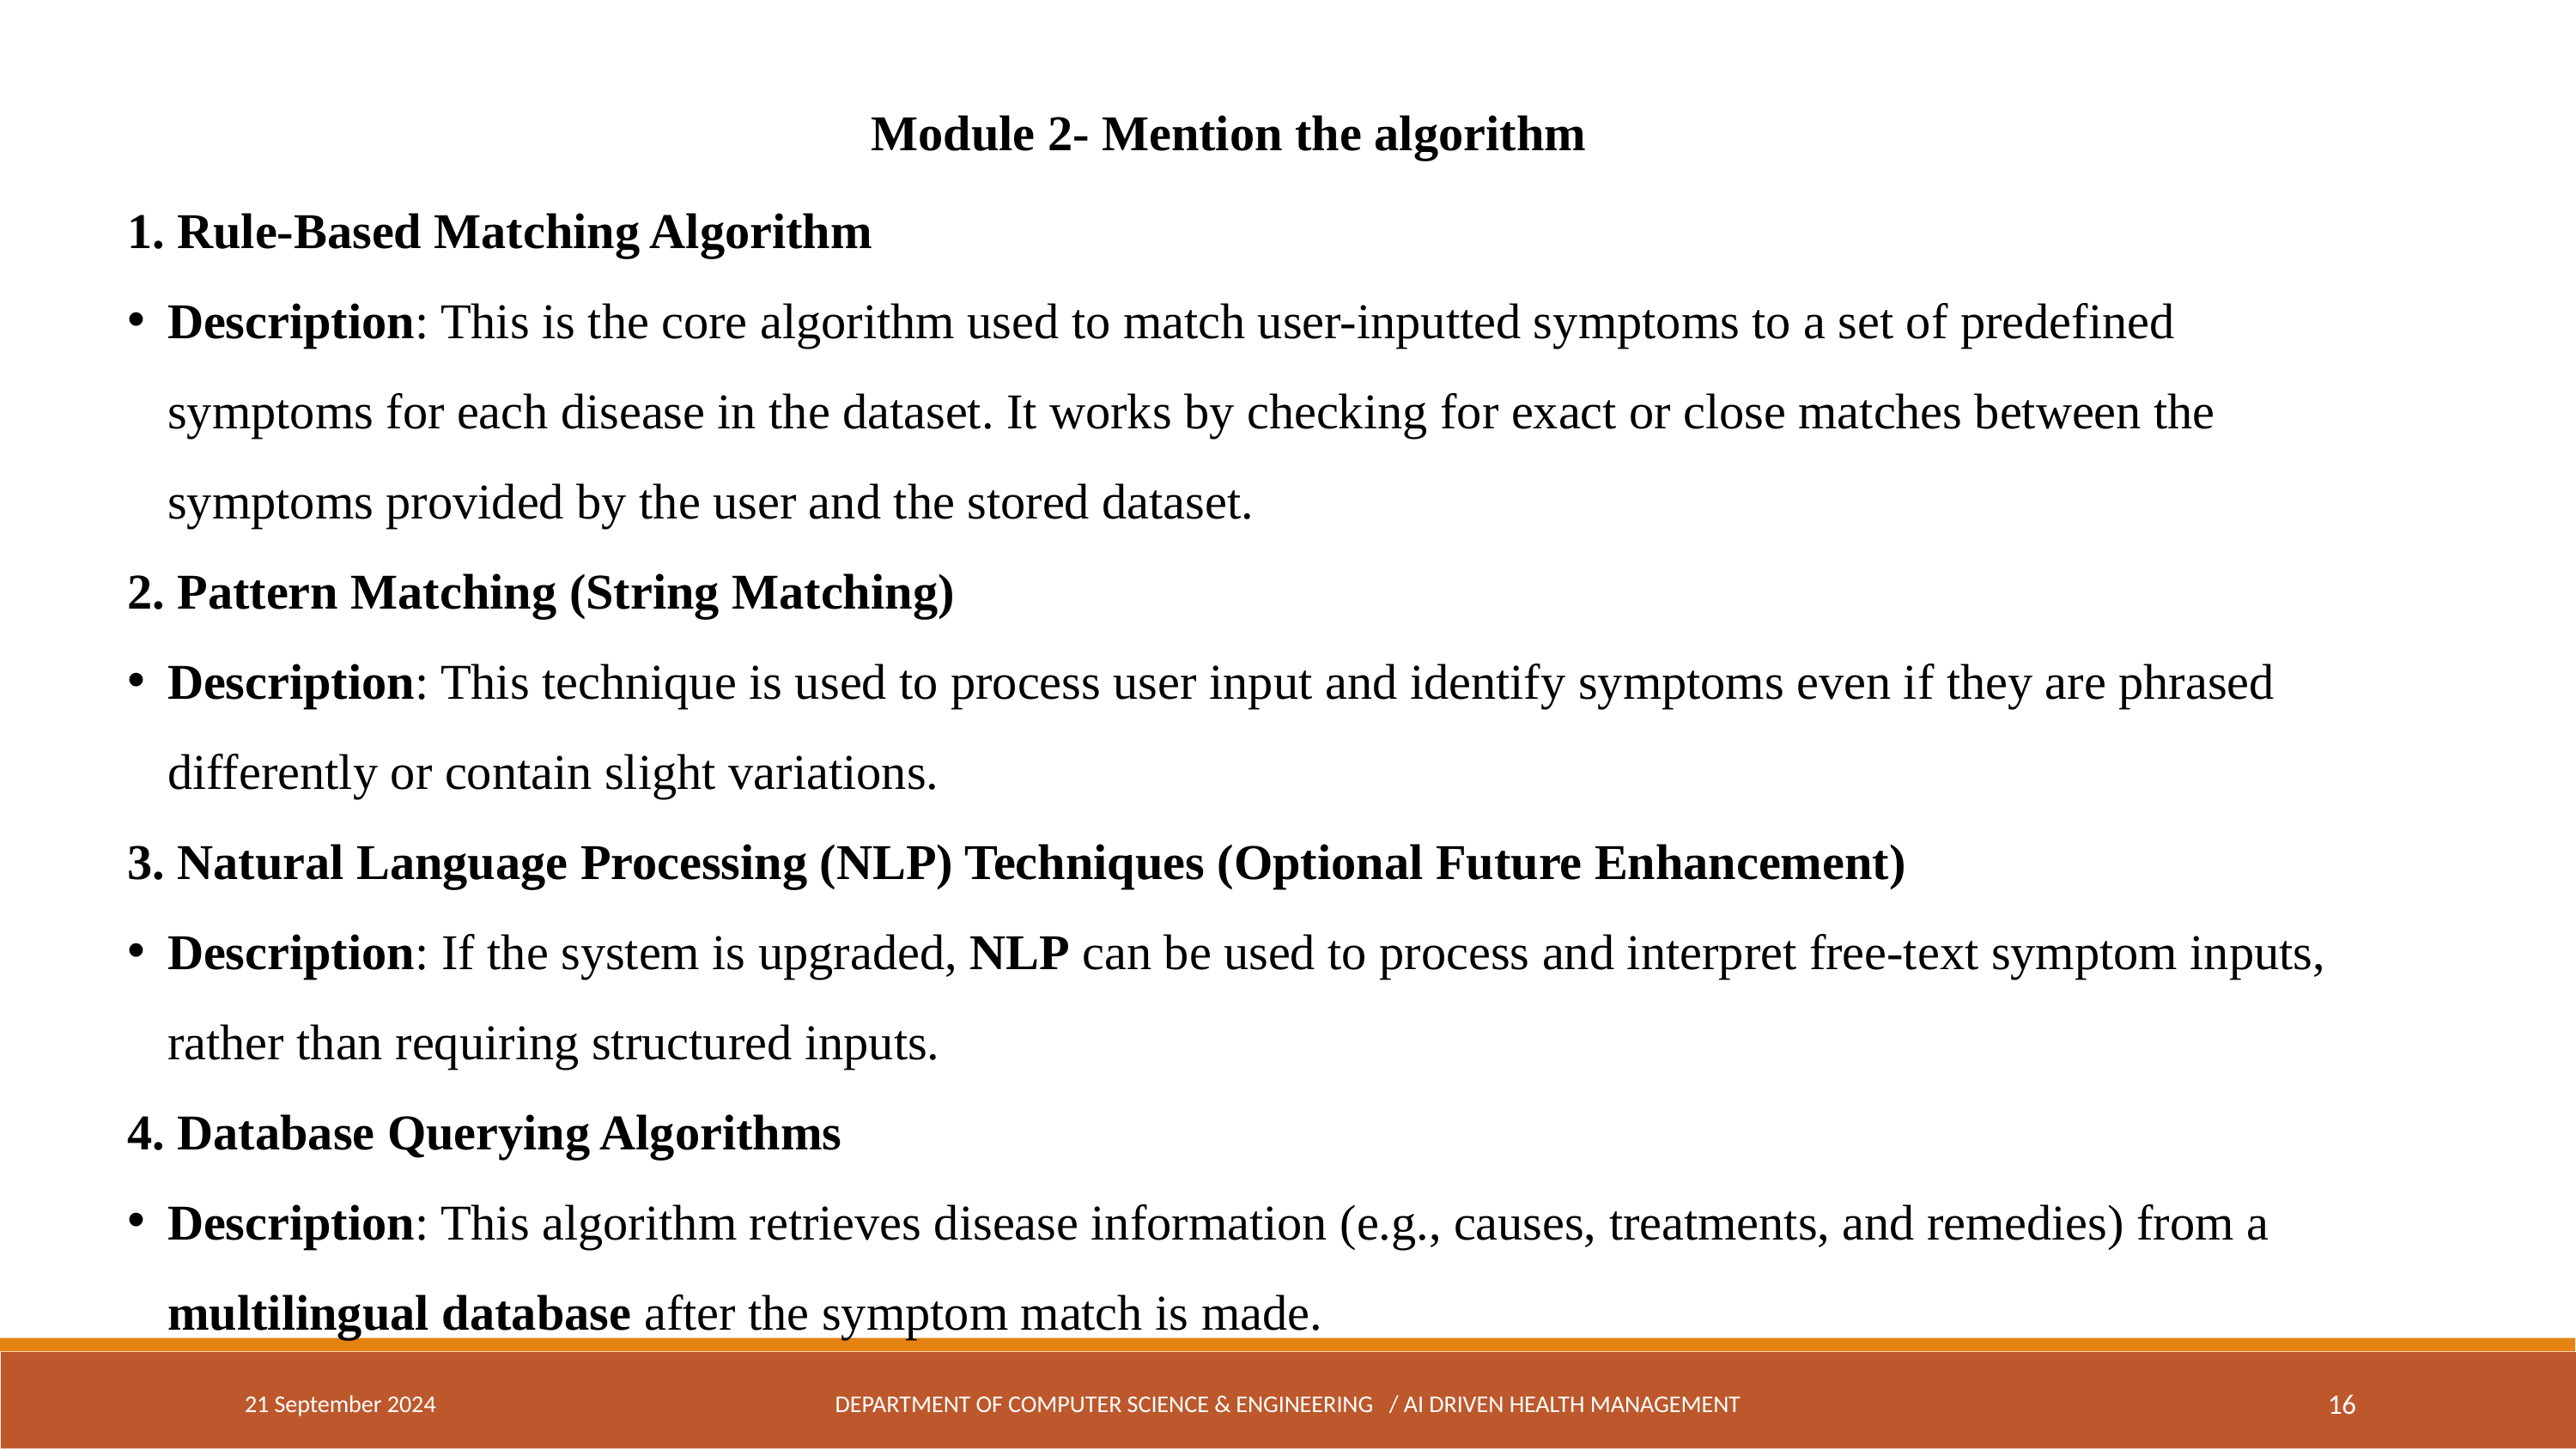

Module 2- Mention the algorithm

1. Rule-Based Matching Algorithm
Description: This is the core algorithm used to match user-inputted symptoms to a set of predefined symptoms for each disease in the dataset. It works by checking for exact or close matches between the symptoms provided by the user and the stored dataset.
2. Pattern Matching (String Matching)
Description: This technique is used to process user input and identify symptoms even if they are phrased differently or contain slight variations.
3. Natural Language Processing (NLP) Techniques (Optional Future Enhancement)
Description: If the system is upgraded, NLP can be used to process and interpret free-text symptom inputs, rather than requiring structured inputs.
4. Database Querying Algorithms
Description: This algorithm retrieves disease information (e.g., causes, treatments, and remedies) from a multilingual database after the symptom match is made.

21 September 2024
DEPARTMENT OF COMPUTER SCIENCE & ENGINEERING   / AI DRIVEN HEALTH MANAGEMENT
16